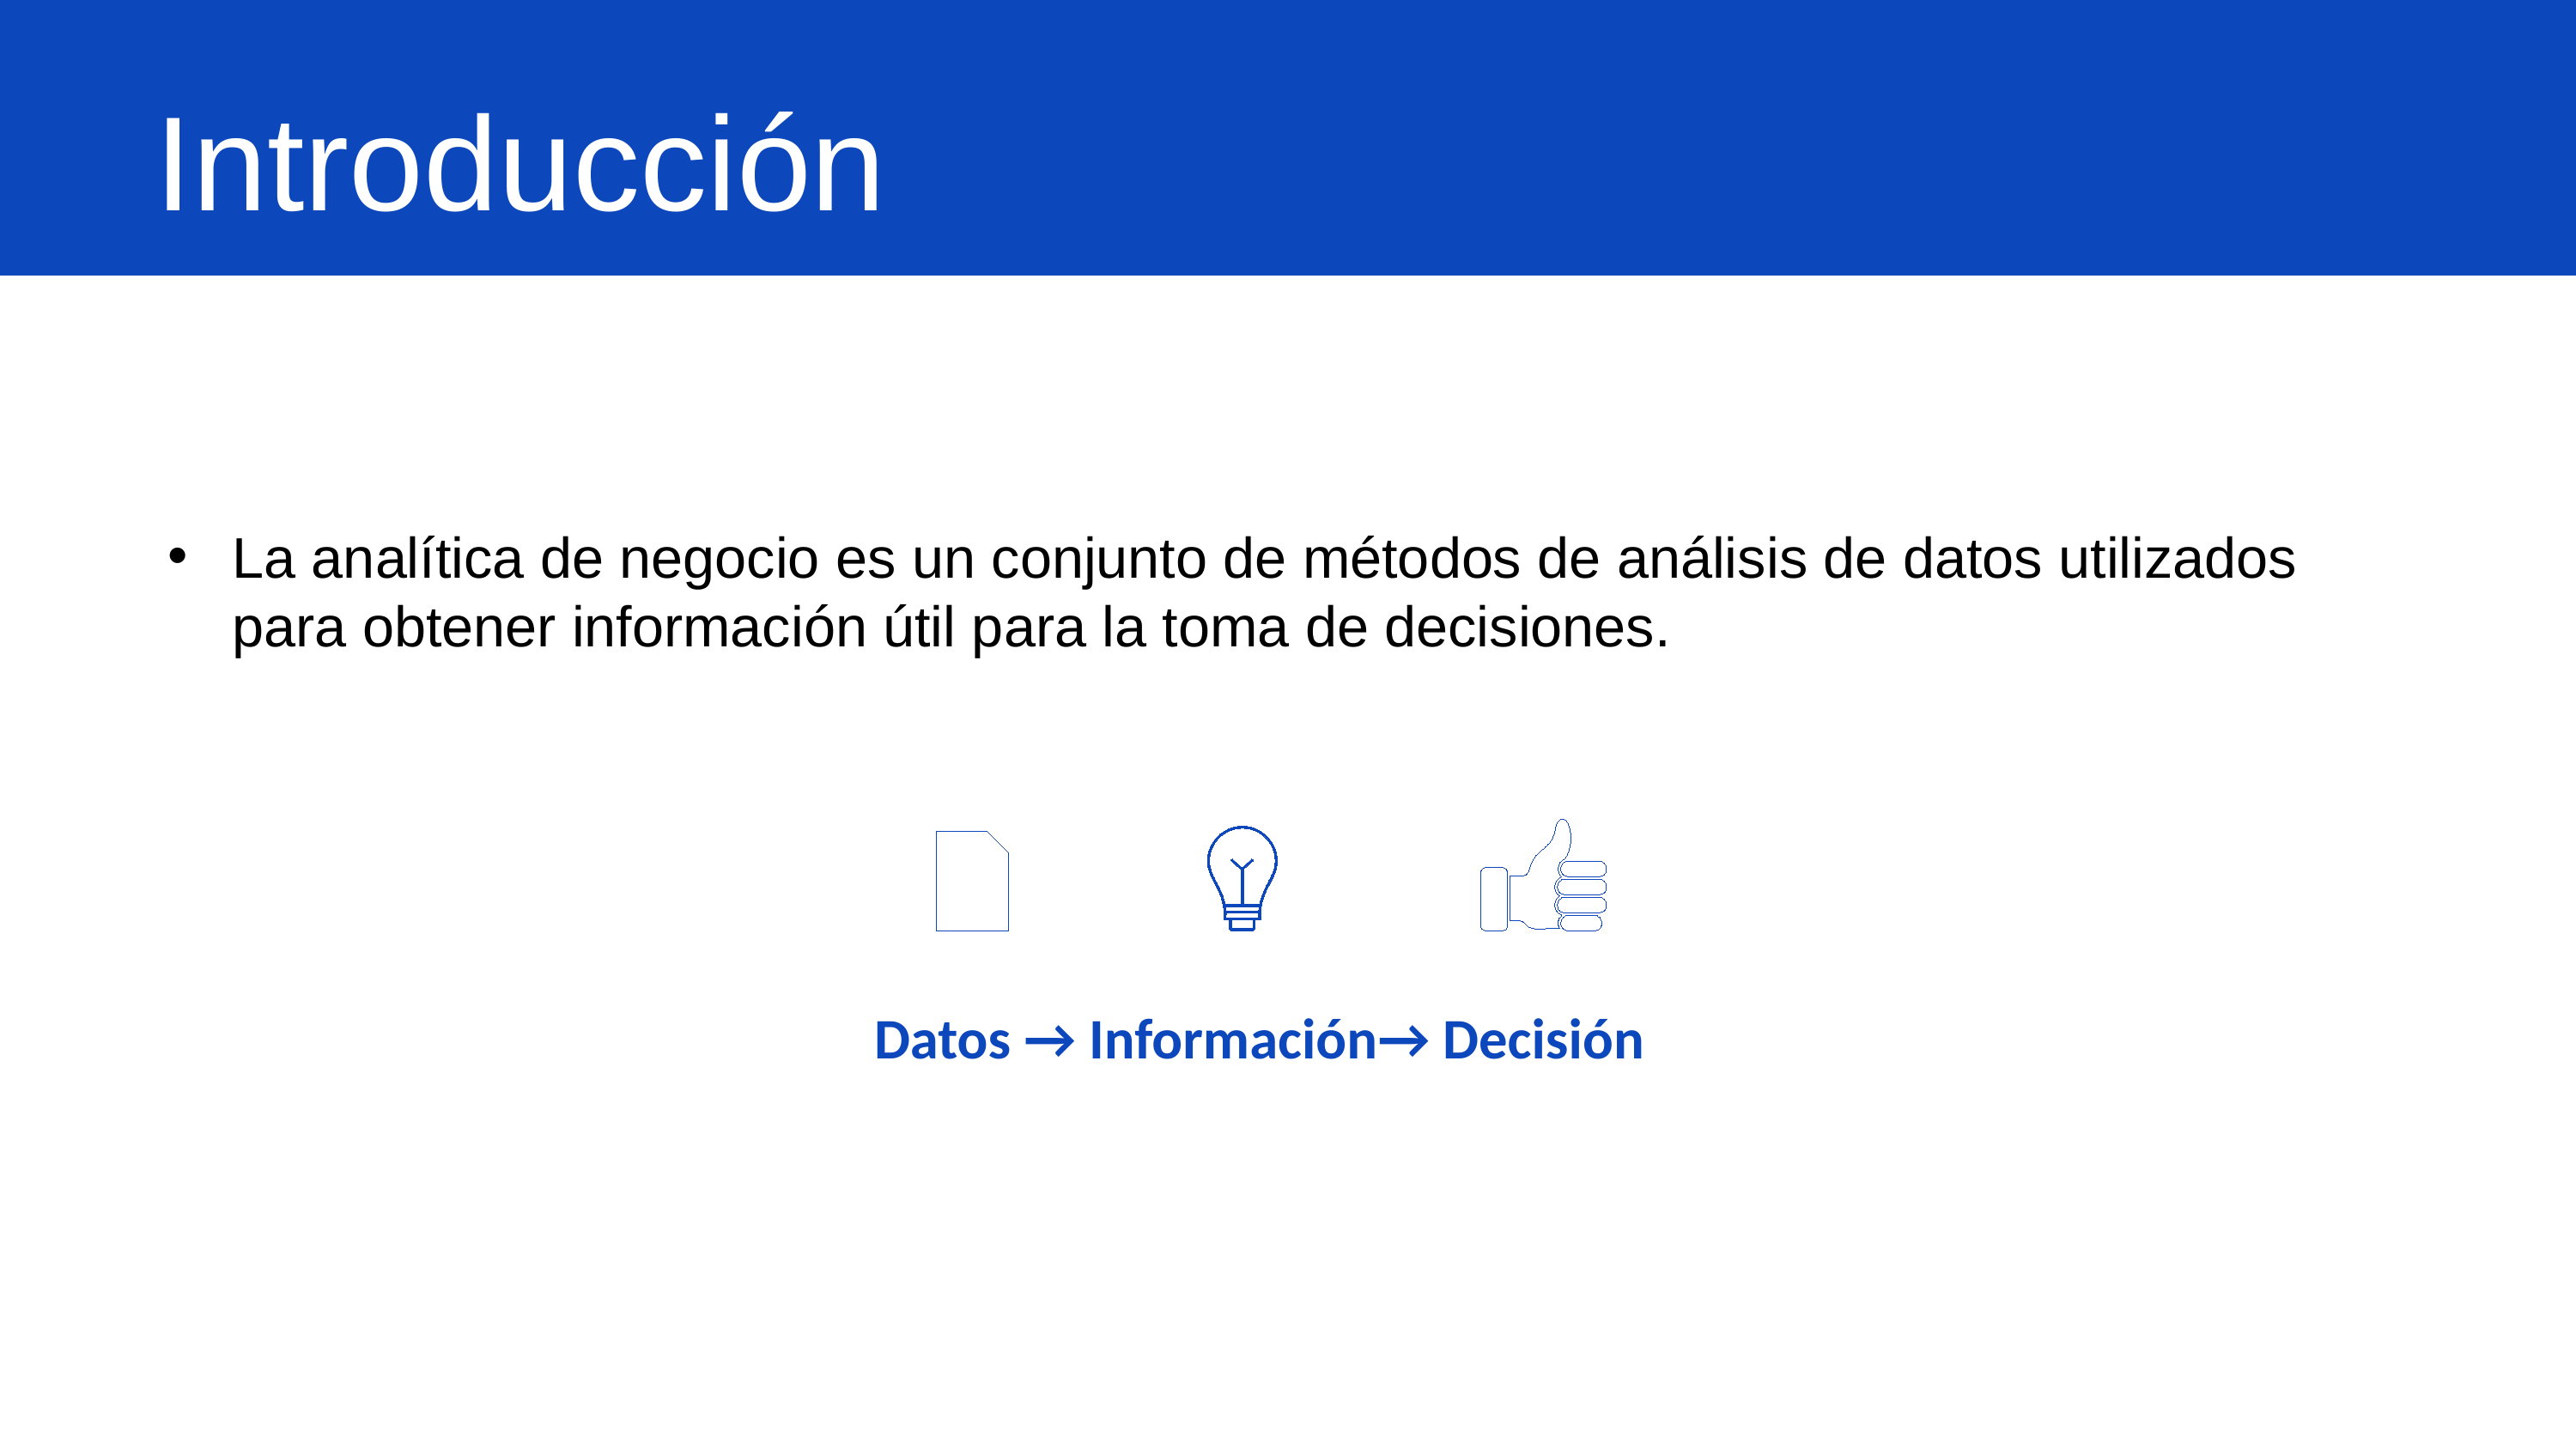

Introducción

La analítica de negocio es un conjunto de métodos de análisis de datos utilizados para obtener información útil para la toma de decisiones.

Datos → Información→ Decisión